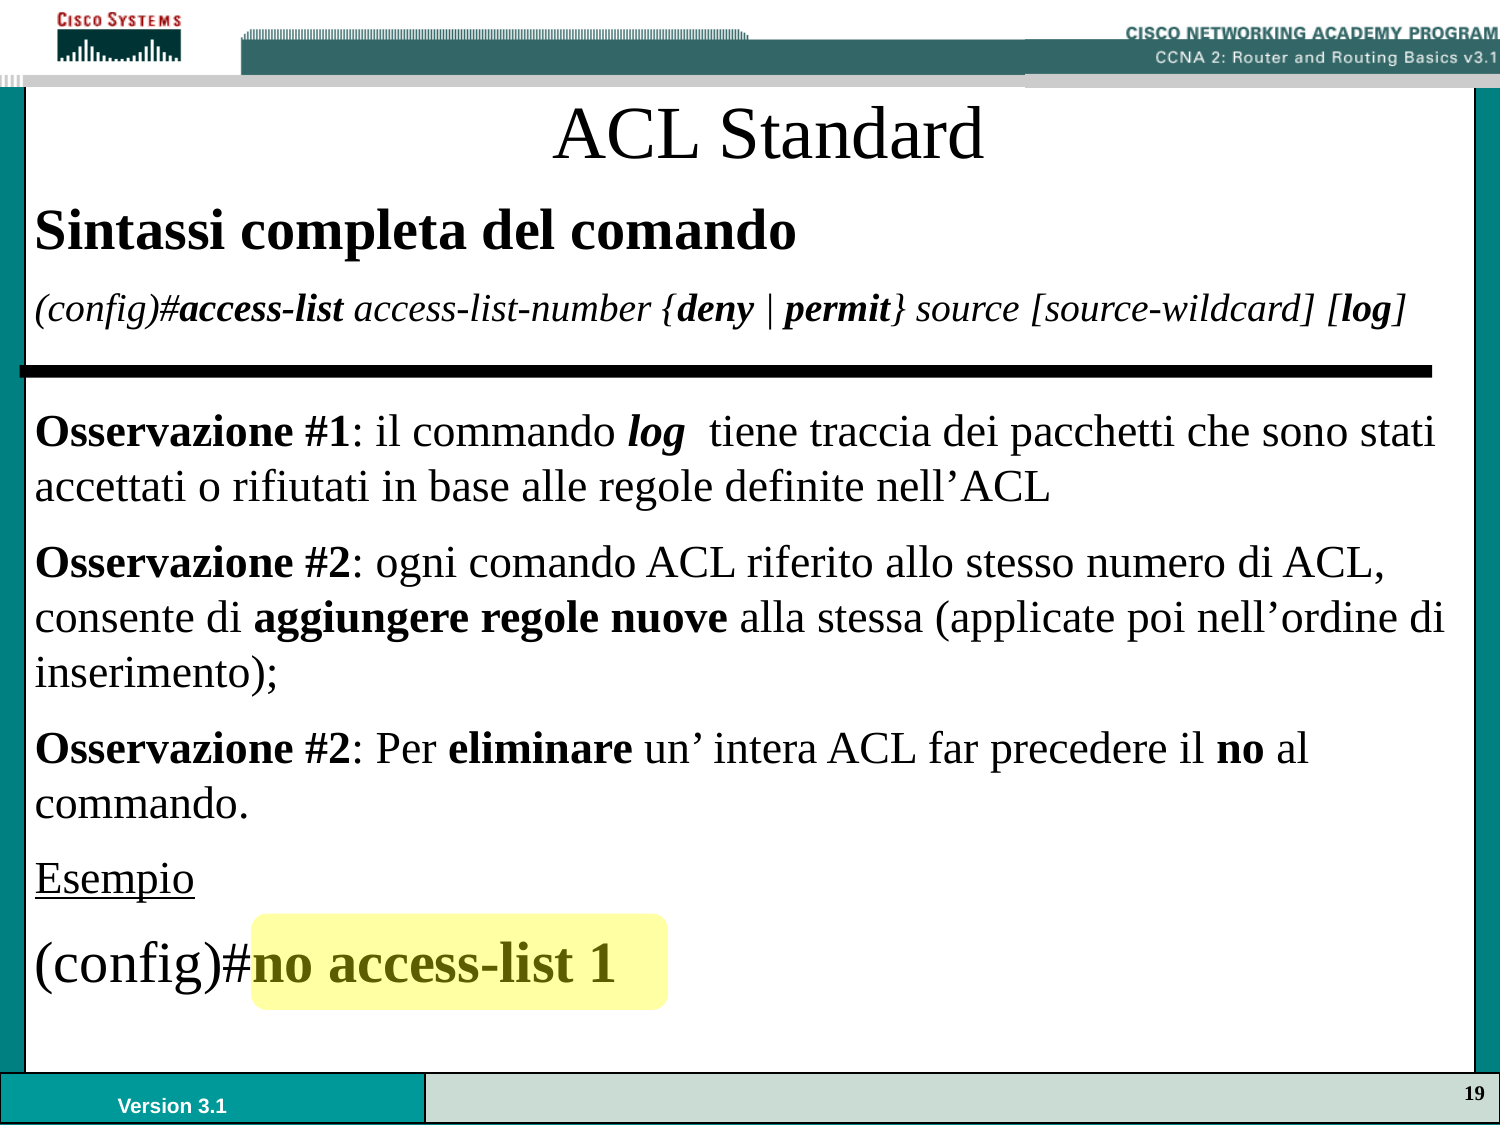

ACL Standard
Sintassi completa del comando
(config)#access-list access-list-number {deny | permit} source [source-wildcard] [log]

Osservazione #1: il commando log  tiene traccia dei pacchetti che sono stati accettati o rifiutati in base alle regole definite nell’ACL
Osservazione #2: ogni comando ACL riferito allo stesso numero di ACL, consente di aggiungere regole nuove alla stessa (applicate poi nell’ordine di inserimento);
Osservazione #2: Per eliminare un’ intera ACL far precedere il no al commando.
Esempio
(config)#no access-list 1